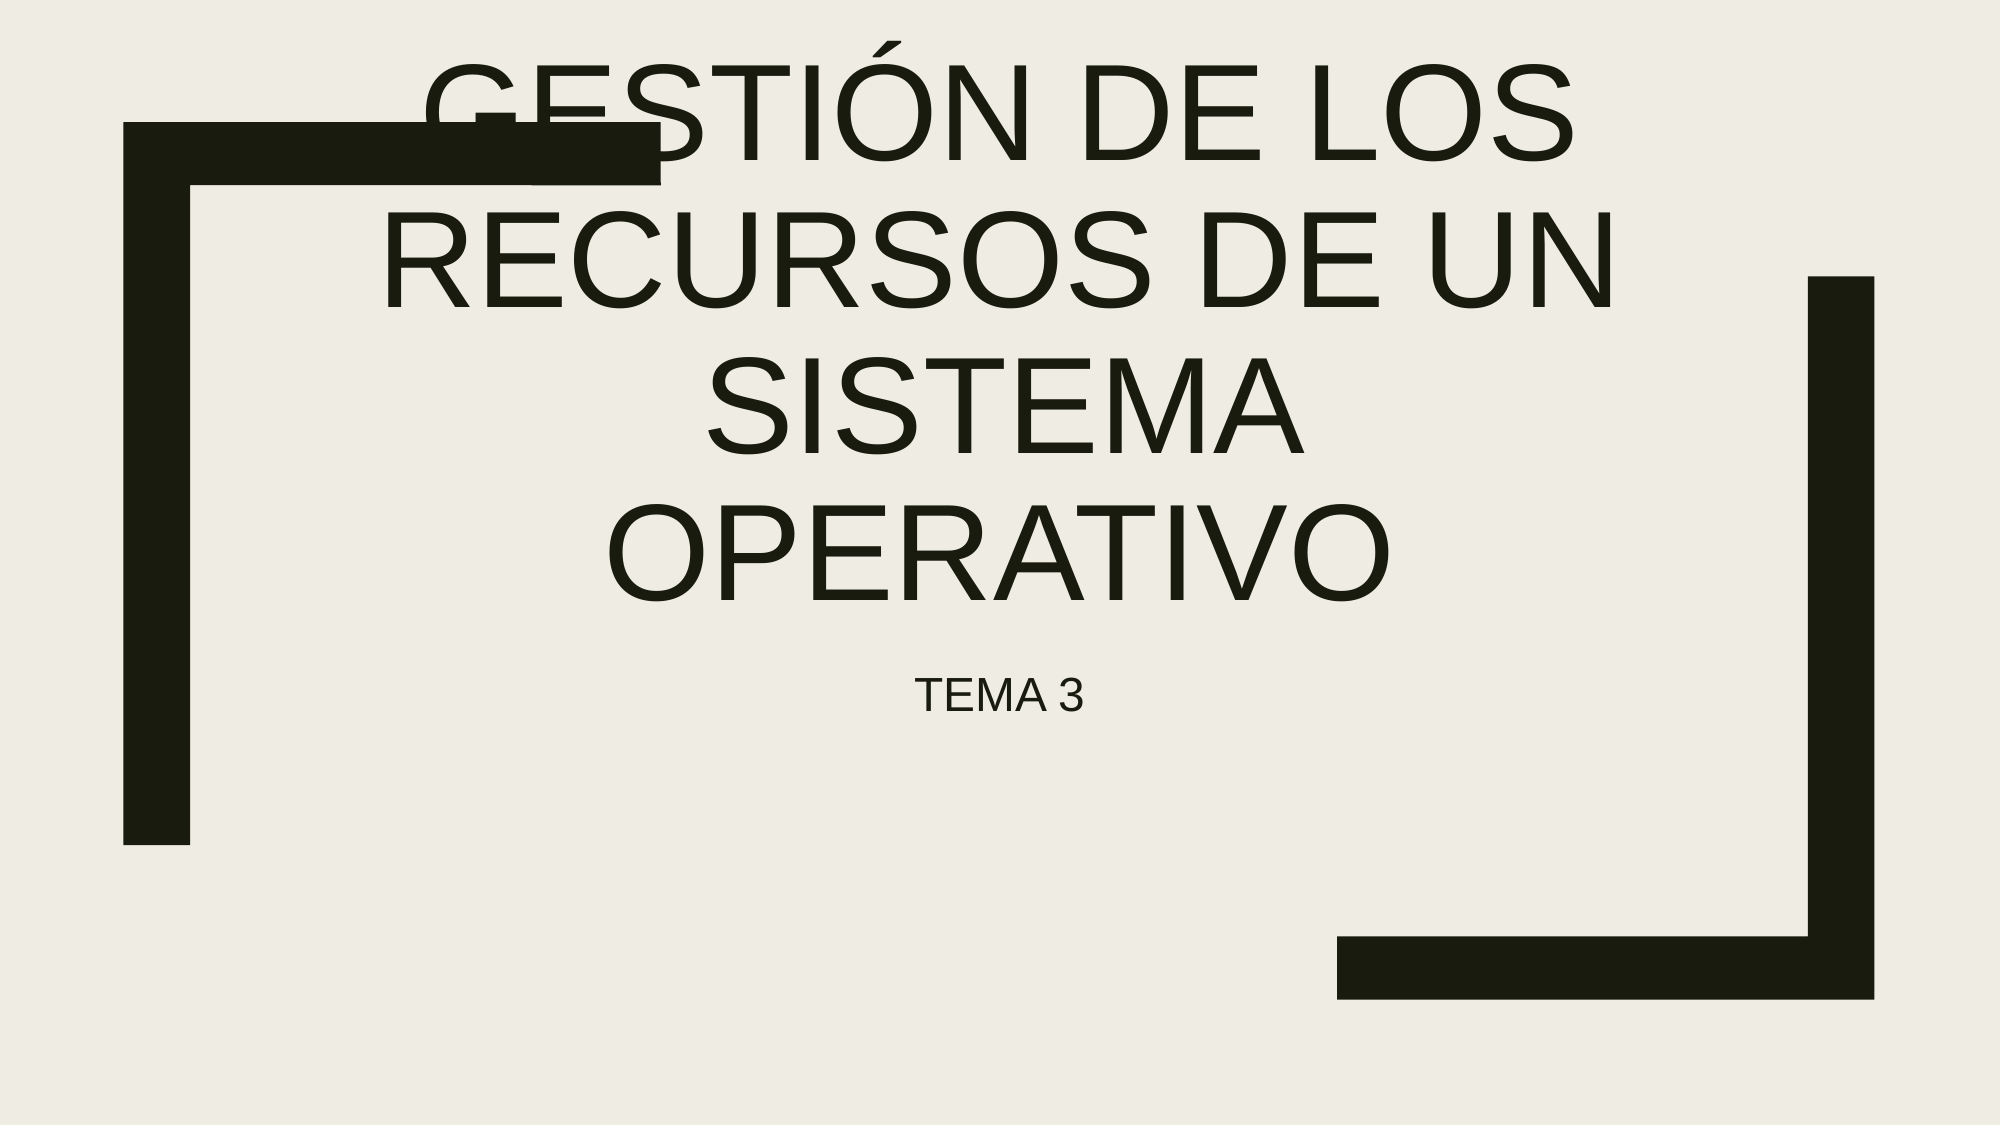

# Gestión de los recursos de un sistema operativo
TEMA 3